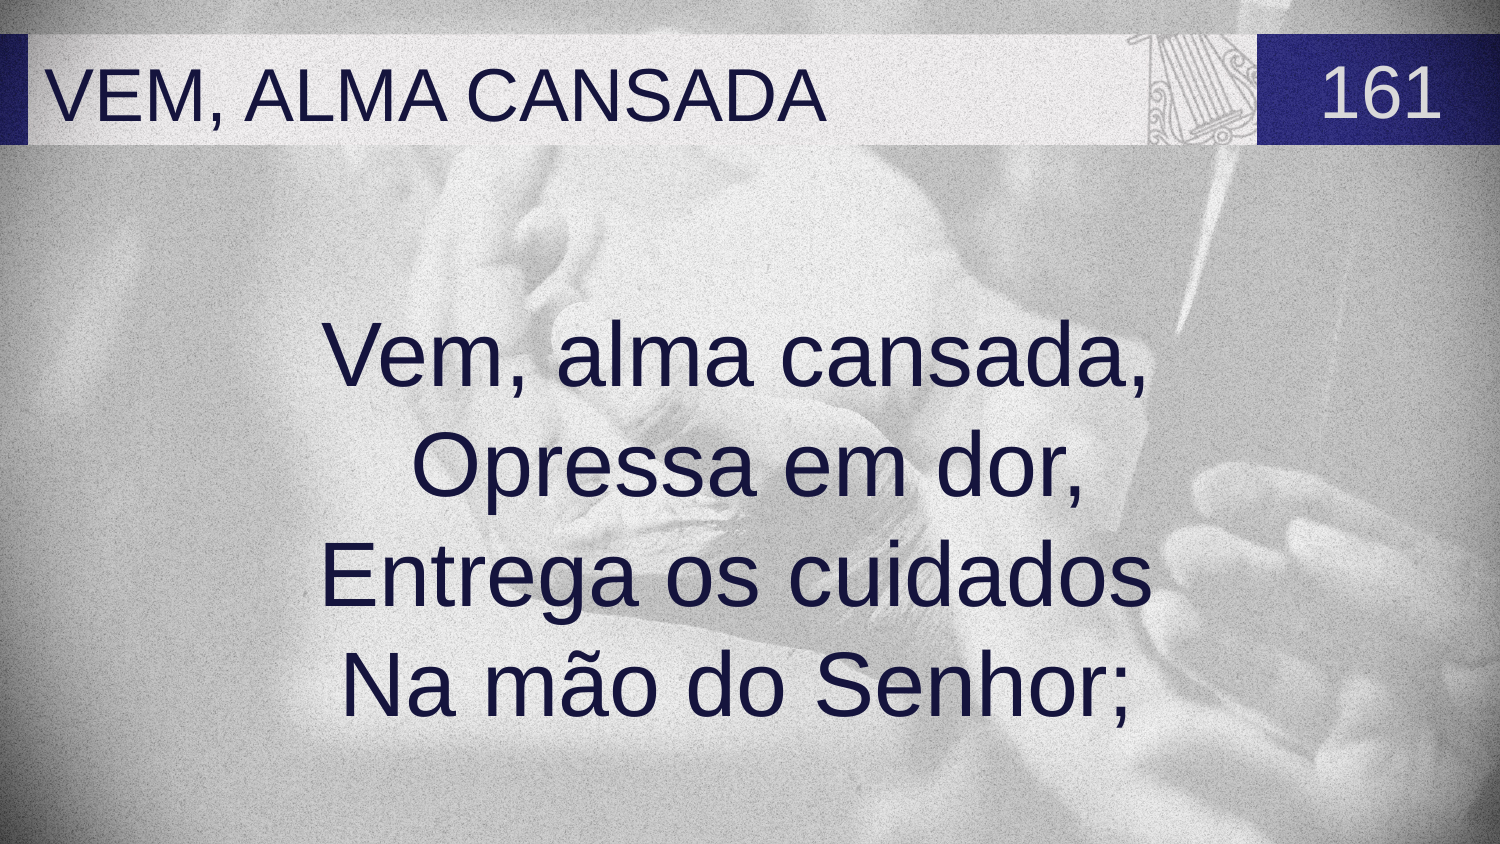

# VEM, ALMA CANSADA
161
Vem, alma cansada,
Opressa em dor,
Entrega os cuidados
Na mão do Senhor;